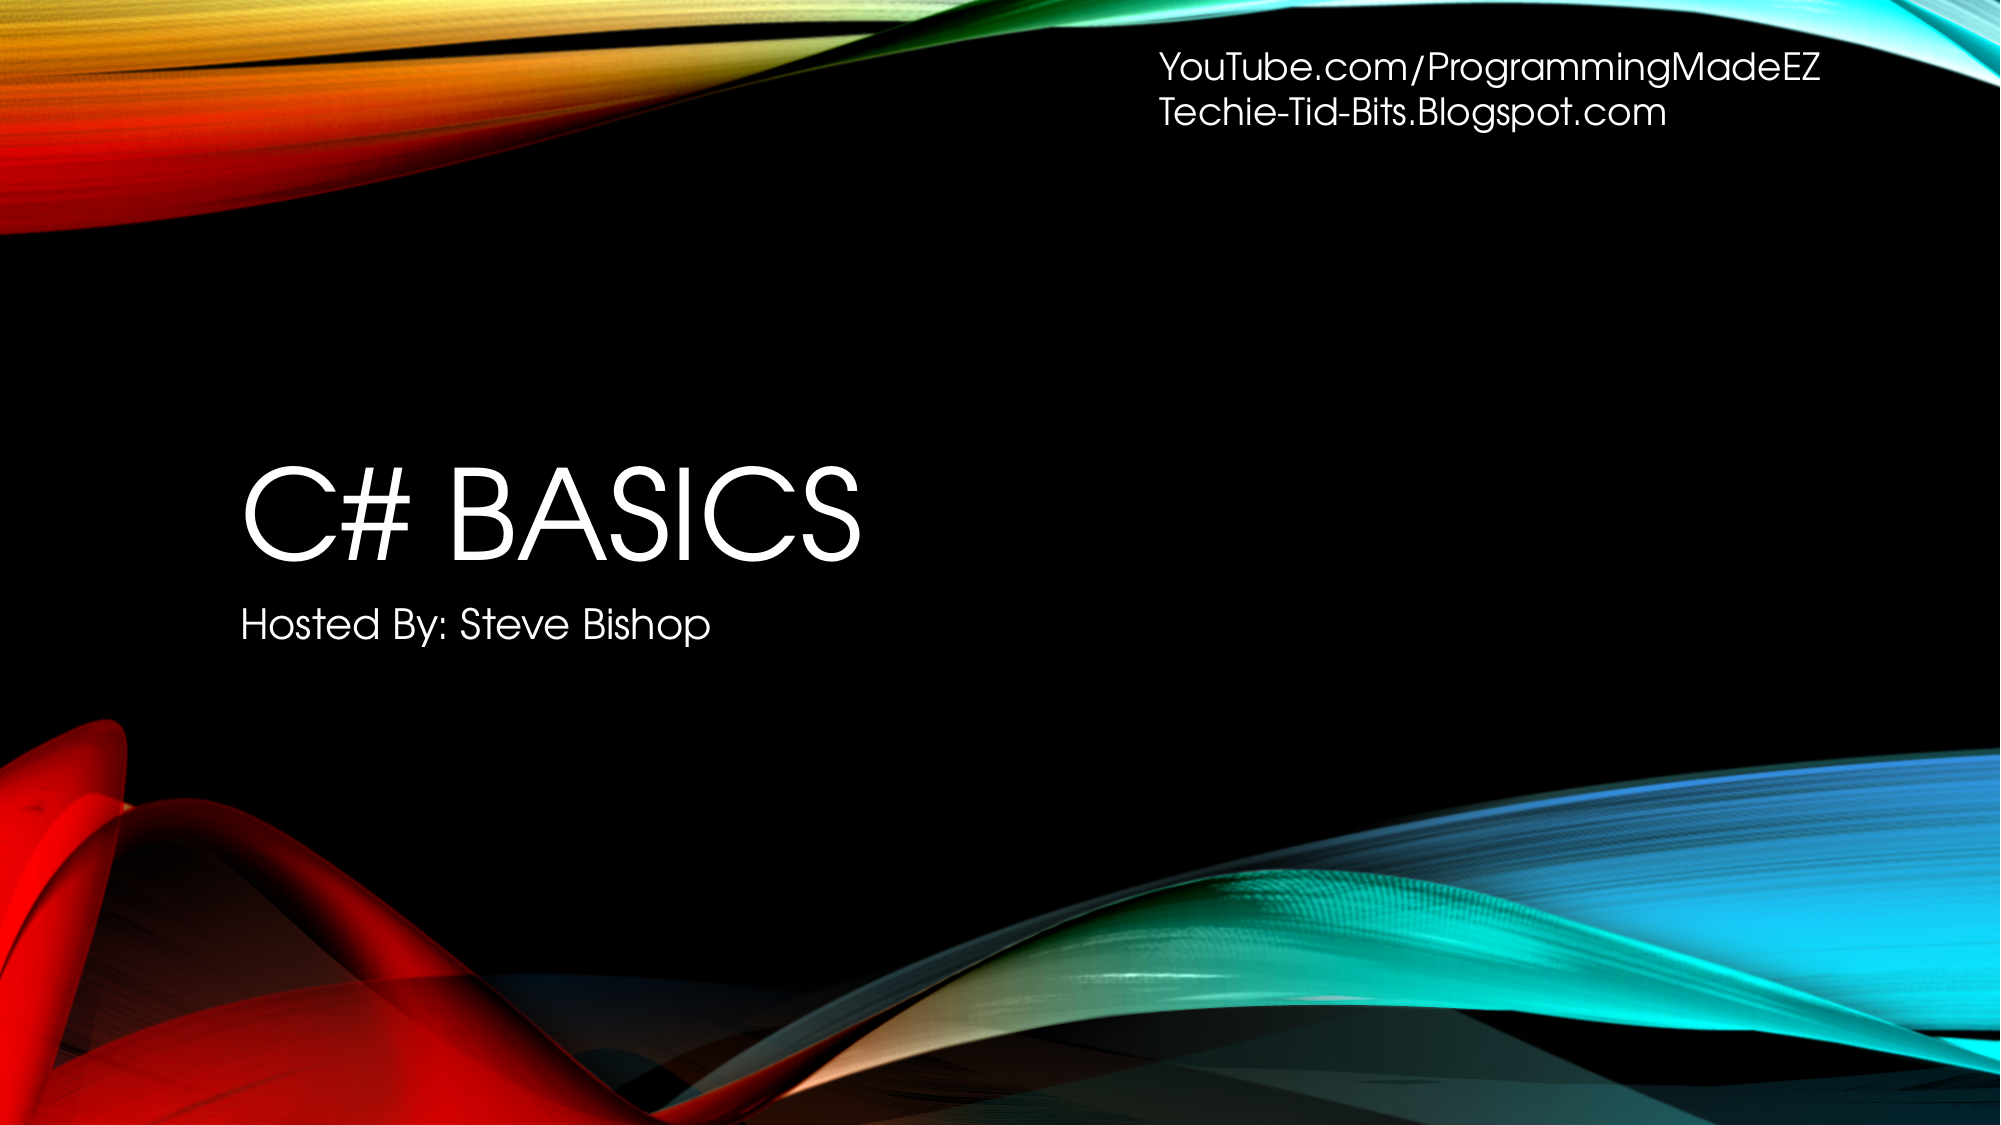

YouTube.com/ProgrammingMadeEZ
Techie-Tid-Bits.Blogspot.com
# C# Basics
Hosted By: Steve Bishop